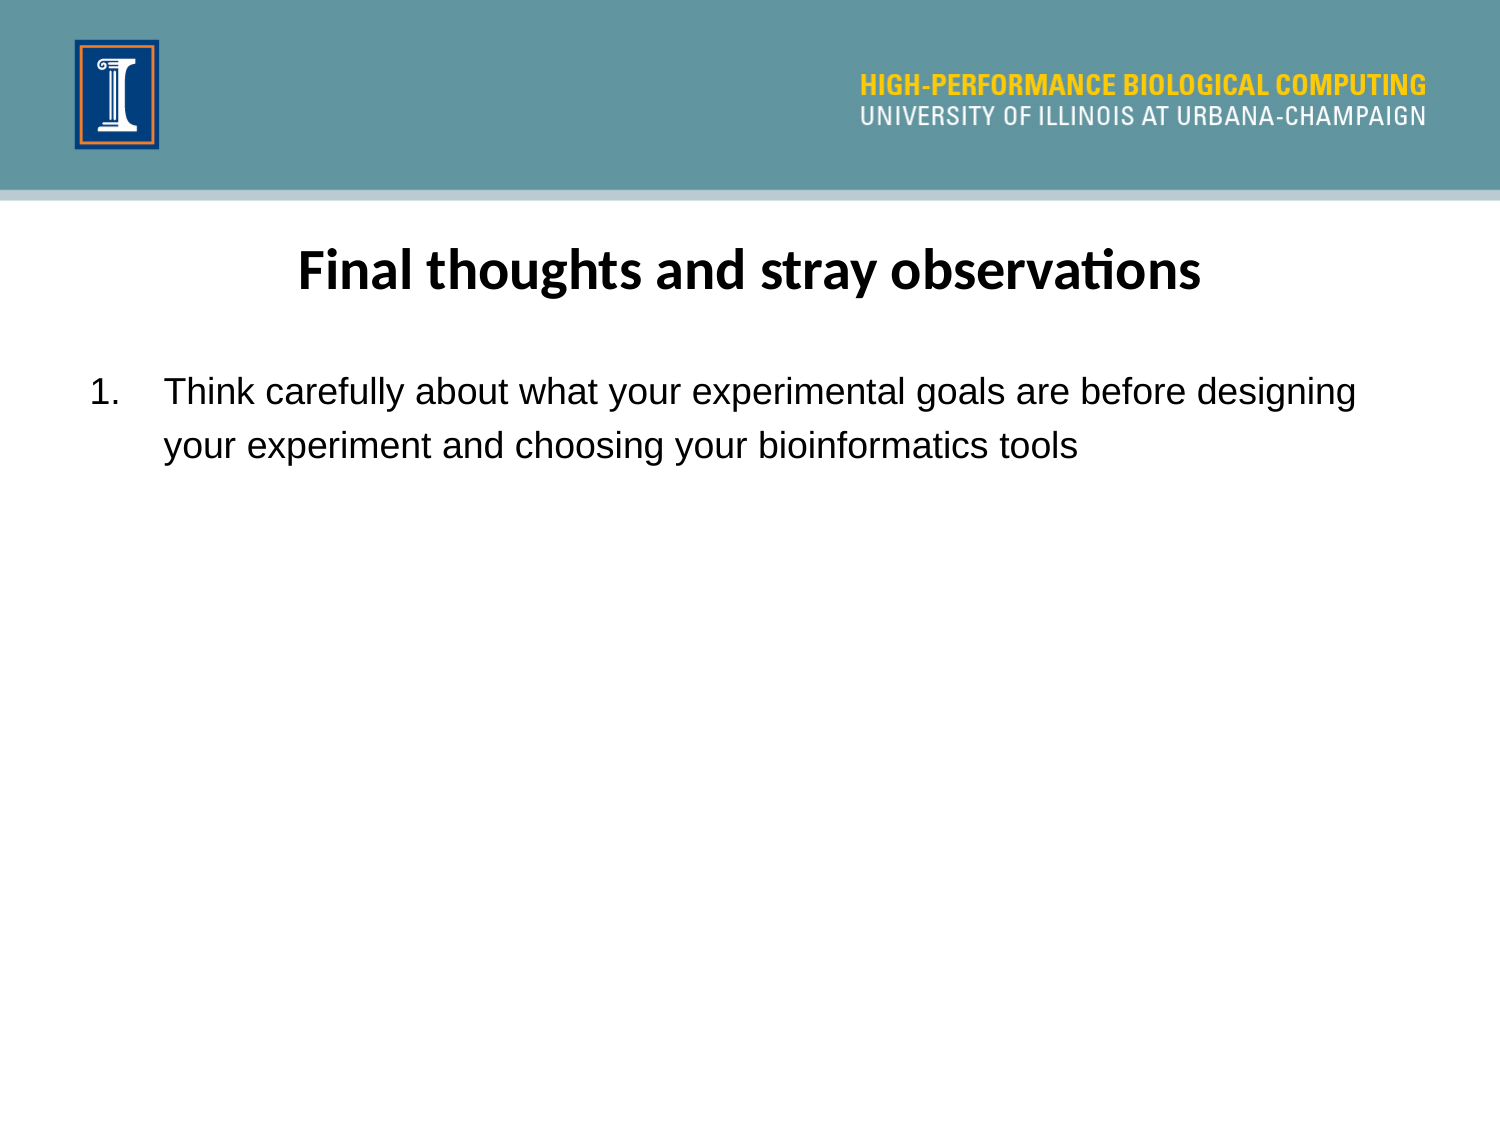

Final thoughts and stray observations

Think carefully about what your experimental goals are before designing your experiment and choosing your bioinformatics tools